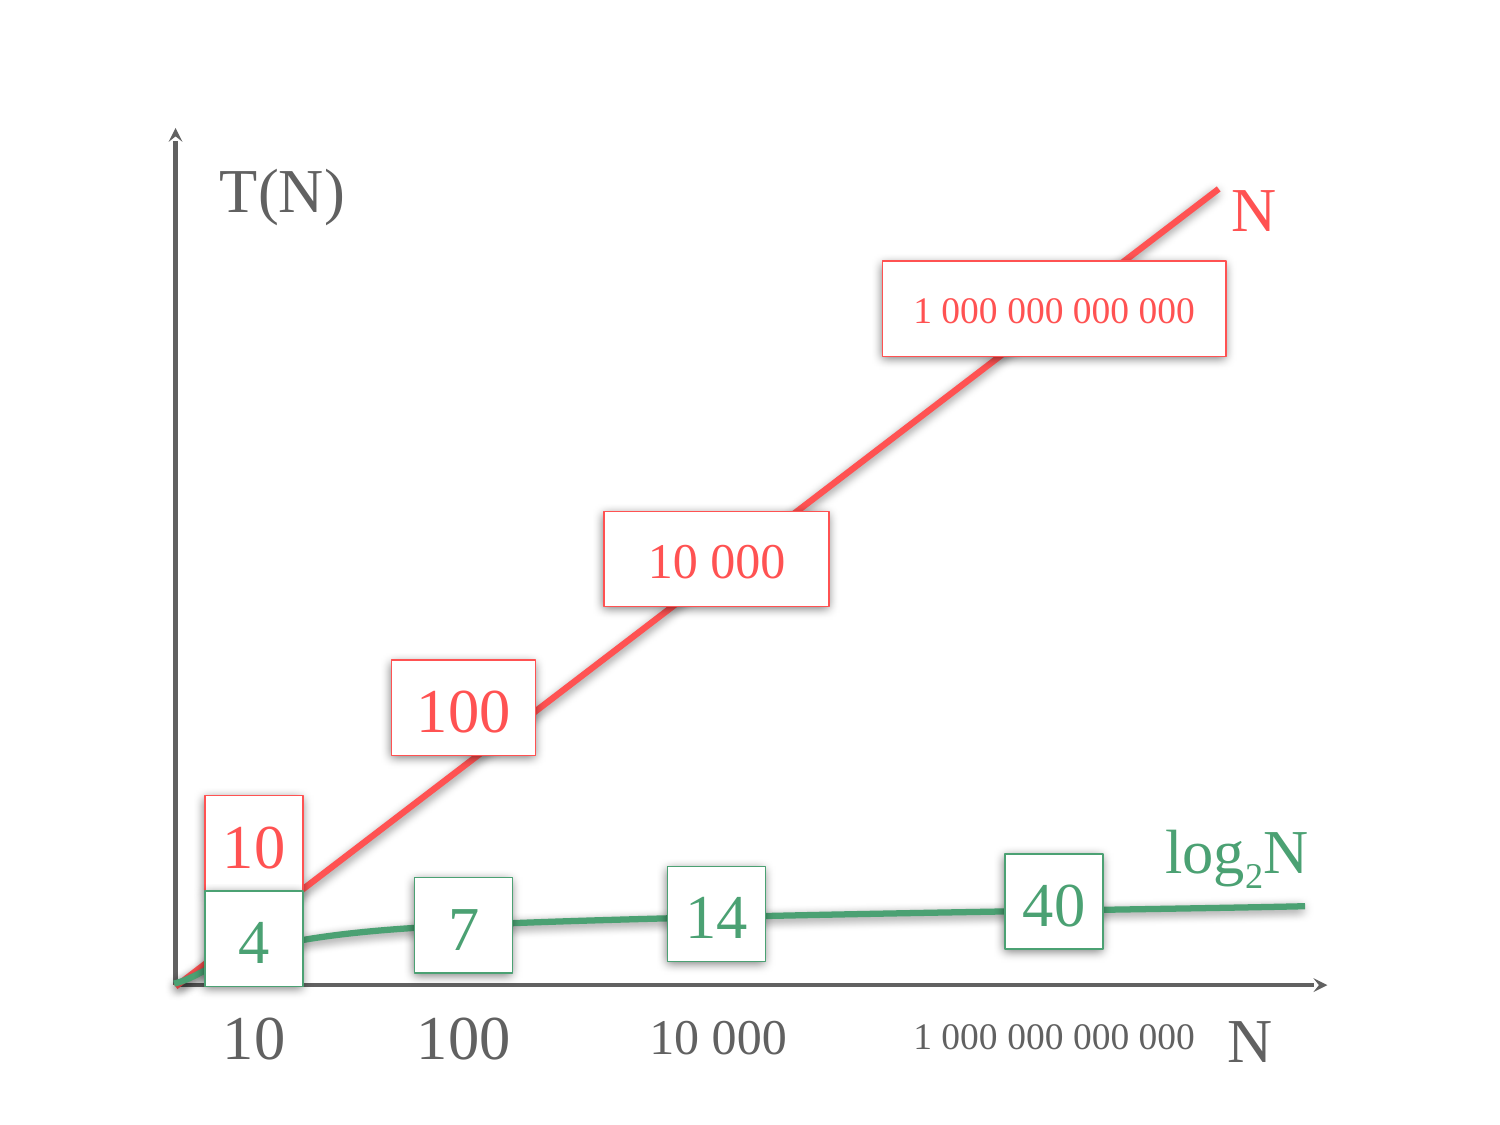

T(N)
N
1 000 000 000 000
10 000
100
10
log2N
40
14
7
4

N
10
100
10 000
1 000 000 000 000